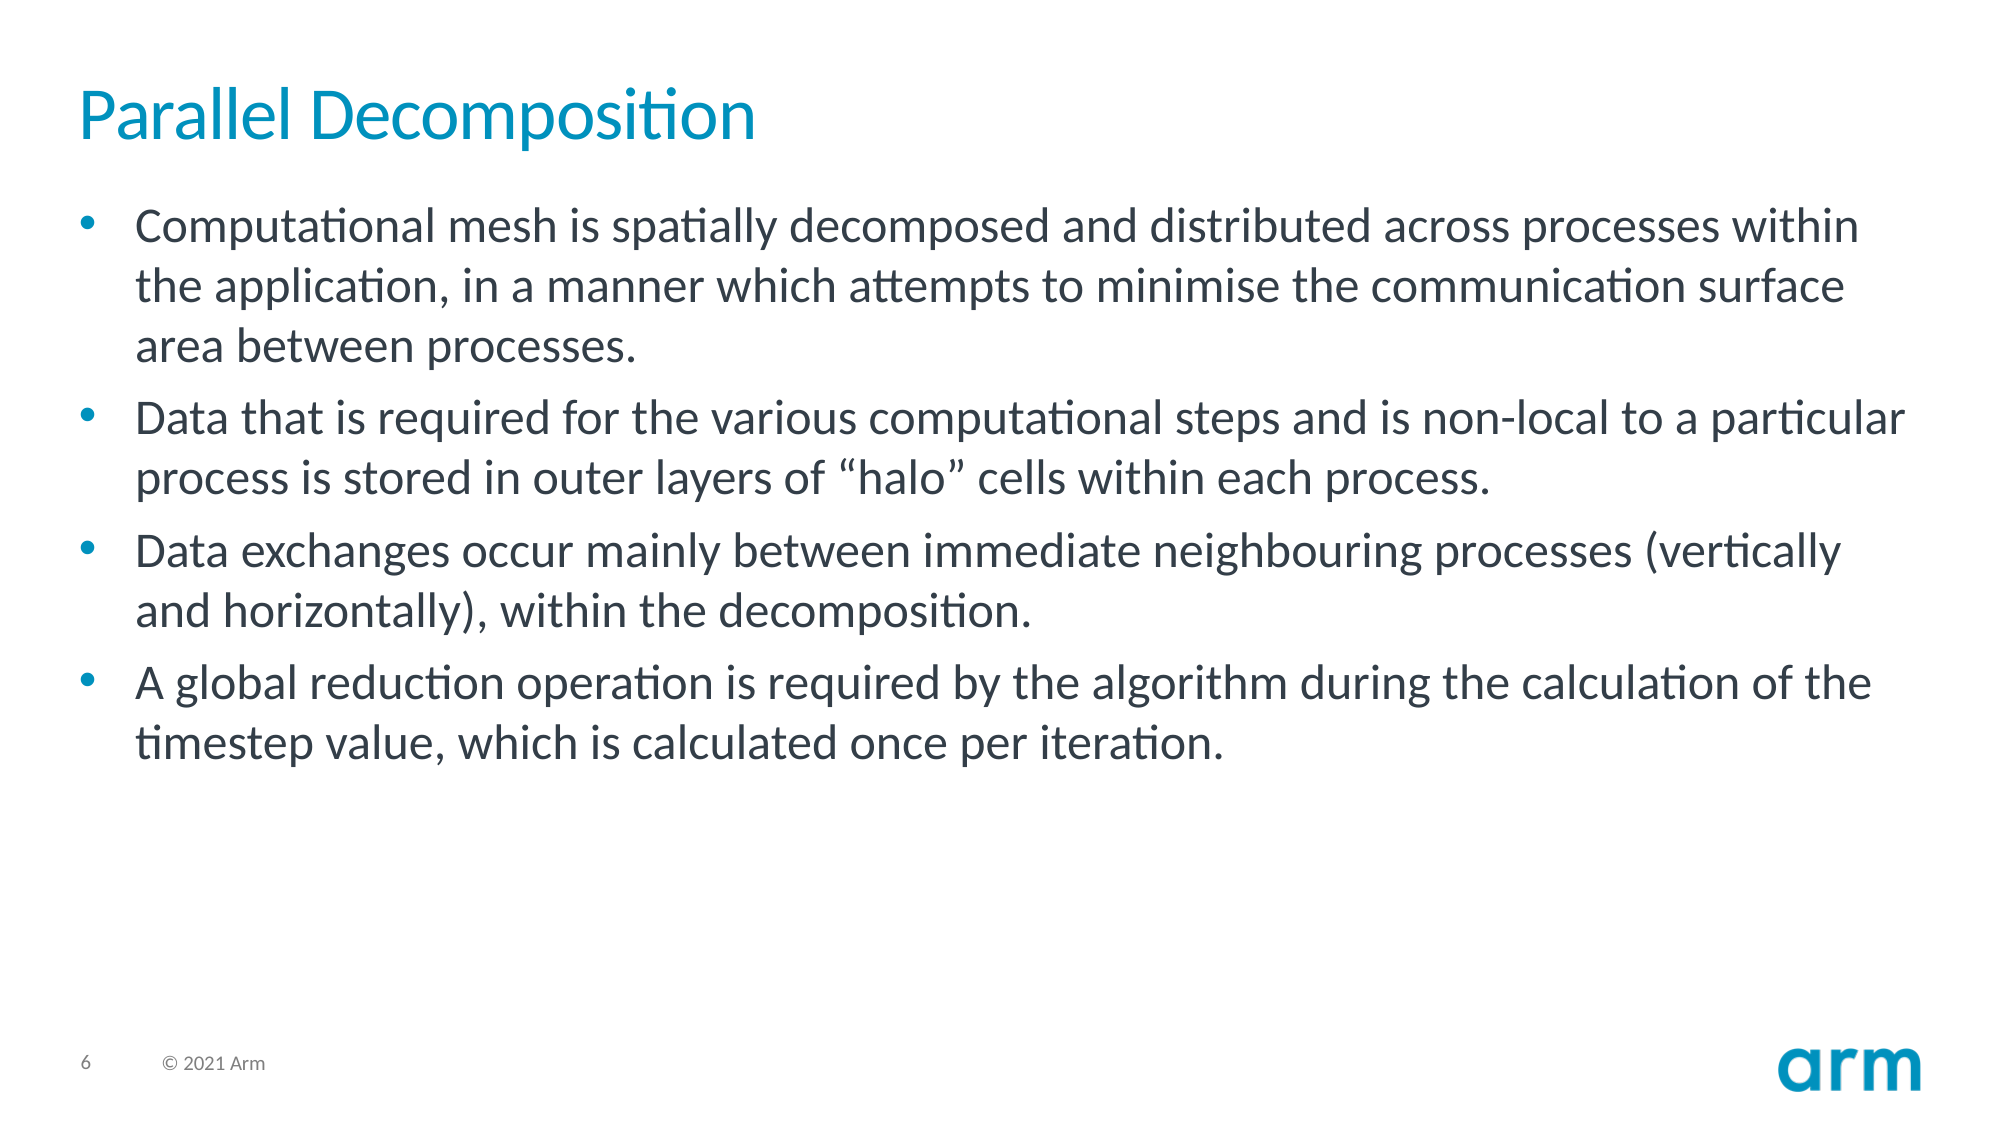

# Parallel Decomposition
Computational mesh is spatially decomposed and distributed across processes within the application, in a manner which attempts to minimise the communication surface area between processes.
Data that is required for the various computational steps and is non-local to a particular process is stored in outer layers of “halo” cells within each process.
Data exchanges occur mainly between immediate neighbouring processes (vertically and horizontally), within the decomposition.
A global reduction operation is required by the algorithm during the calculation of the timestep value, which is calculated once per iteration.